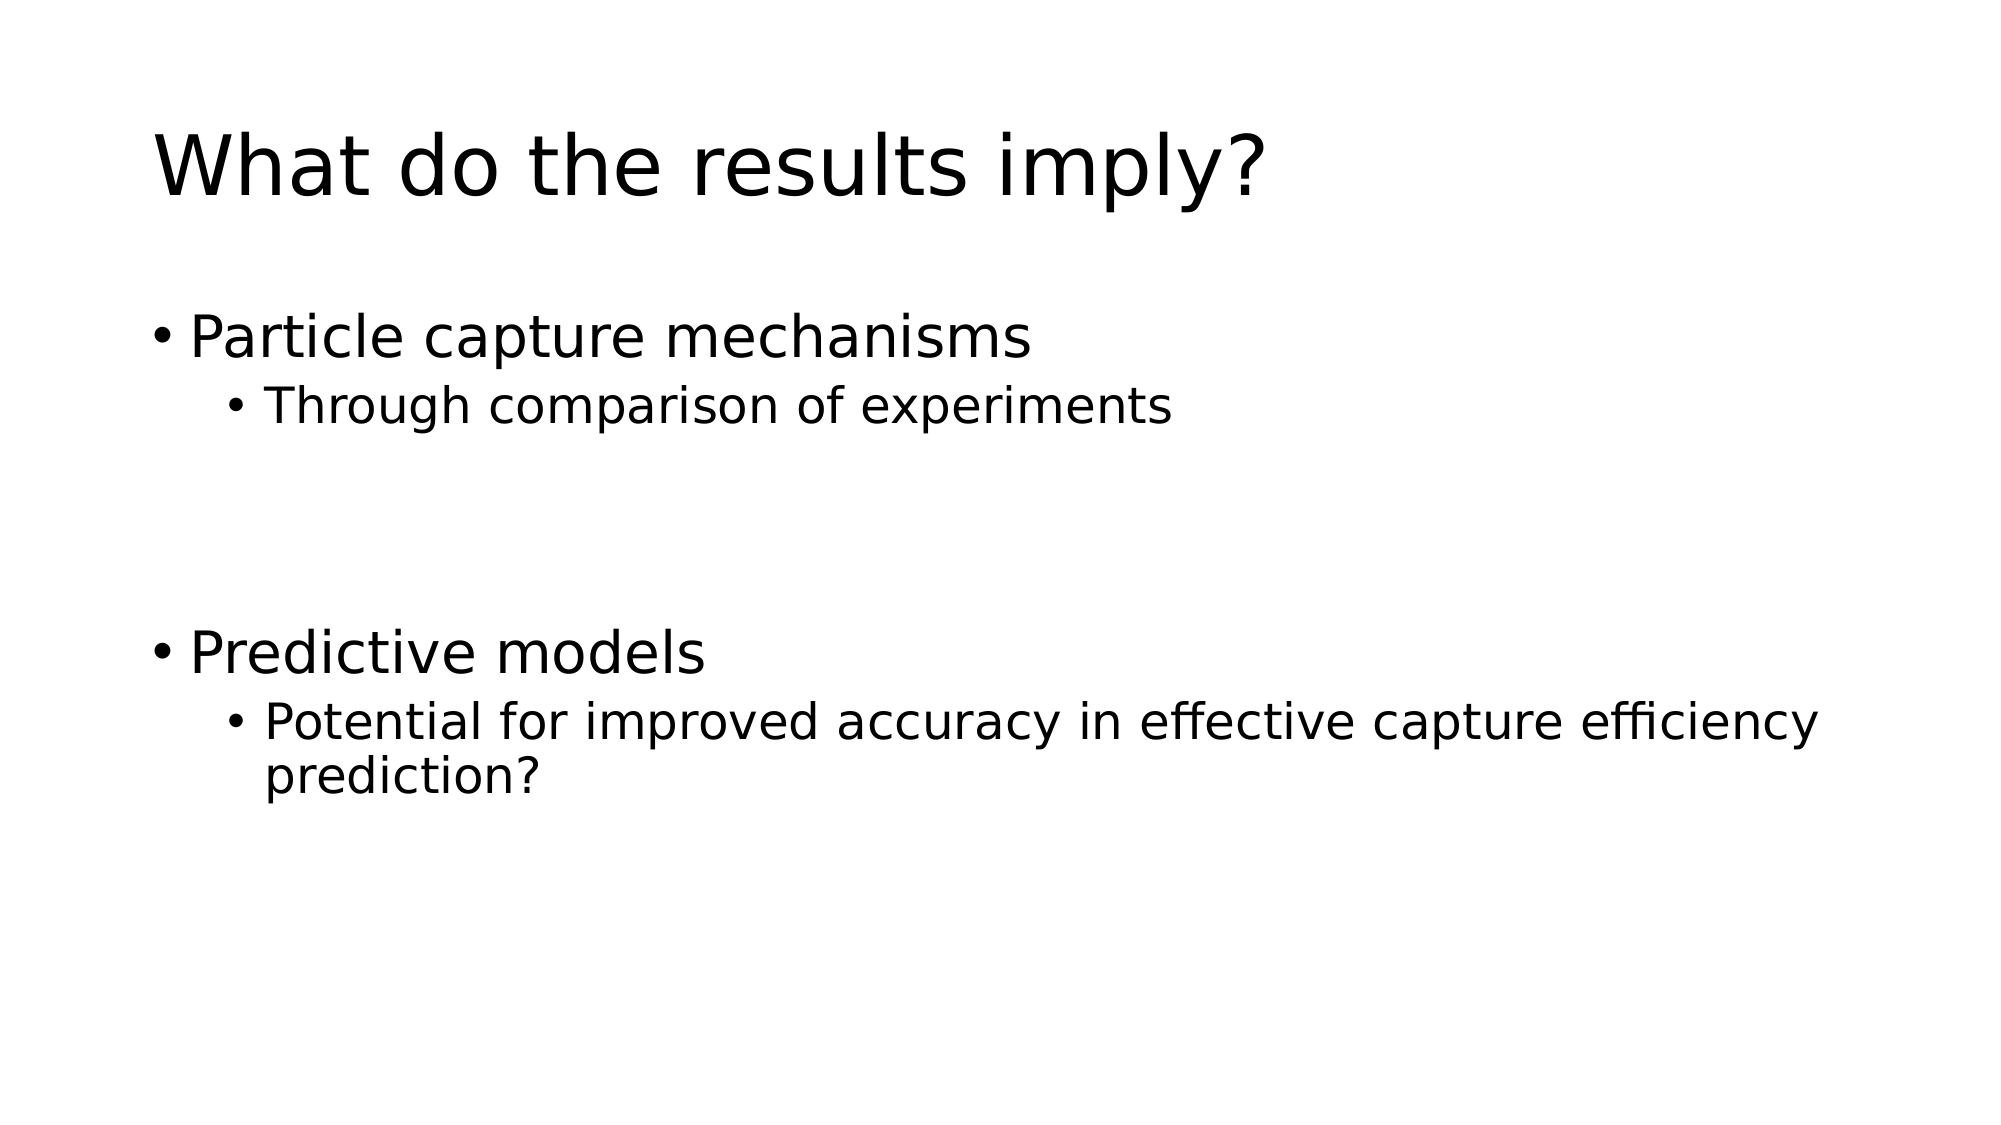

# What do the results imply?
Particle capture mechanisms
Through comparison of experiments

Predictive models
Potential for improved accuracy in effective capture efficiency prediction?